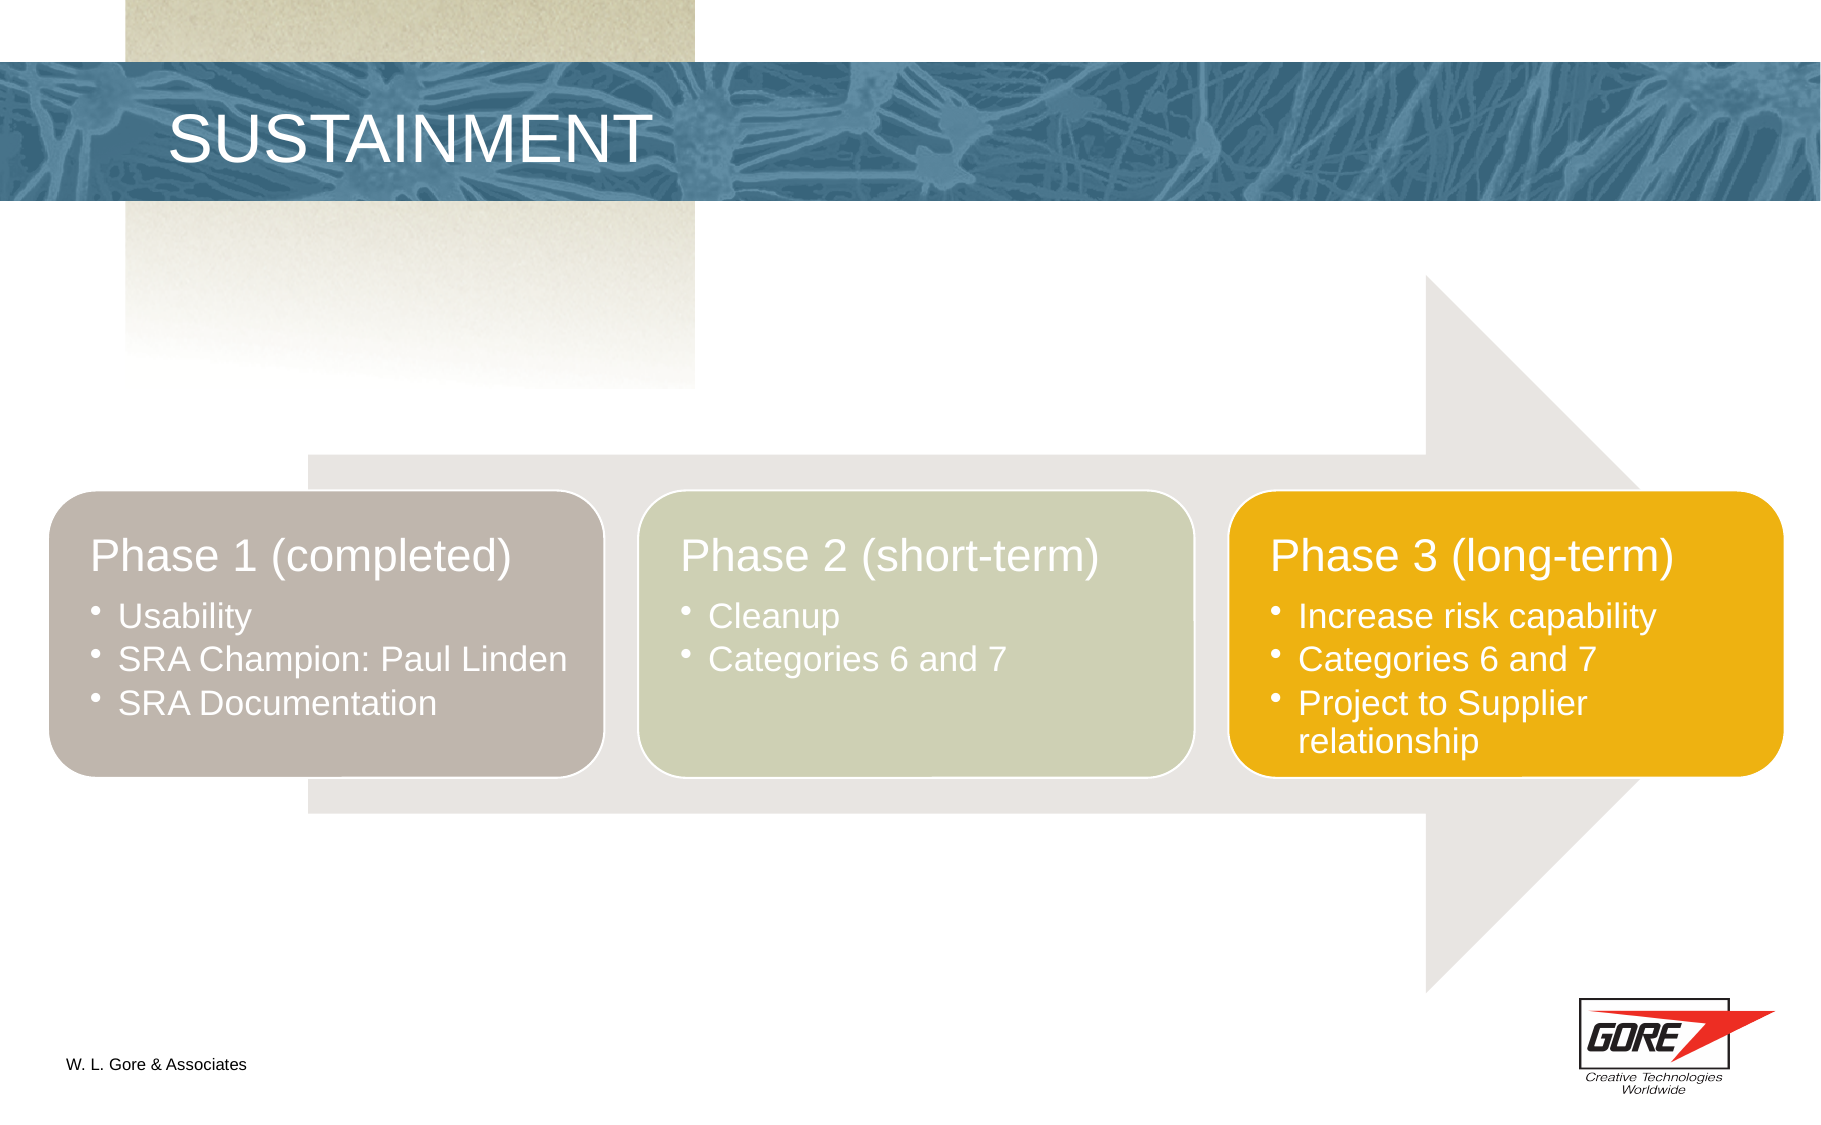

# SUSTAINMENT
Phase 1 (completed)
Usability
SRA Champion: Paul Linden
SRA Documentation
Phase 2 (short-term)
Cleanup
Categories 6 and 7
Phase 3 (long-term)
Increase risk capability
Categories 6 and 7
Project to Supplier relationship